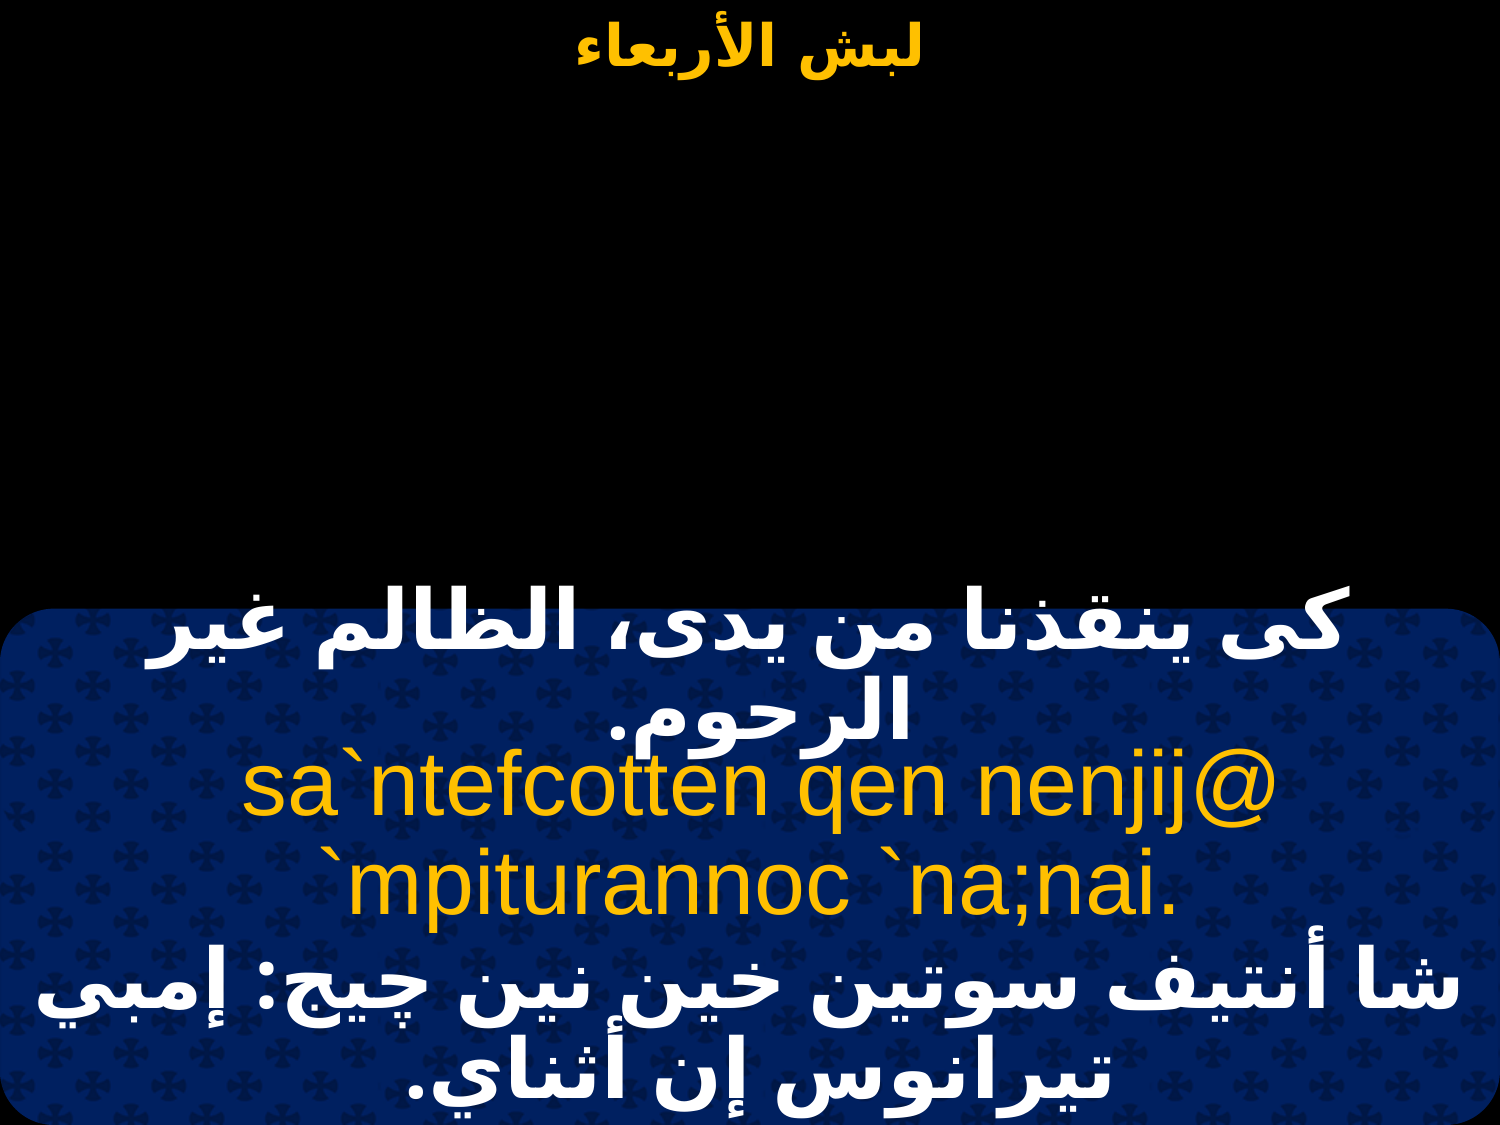

#
كى ينقذنا من يدى، الظالم غير الرحوم.
 sa`ntefcotten qen nenjij@ `mpiturannoc `na;nai.
شا أنتيف سوتين خين نين چيج: إمبي تيرانوس إن أثناي.